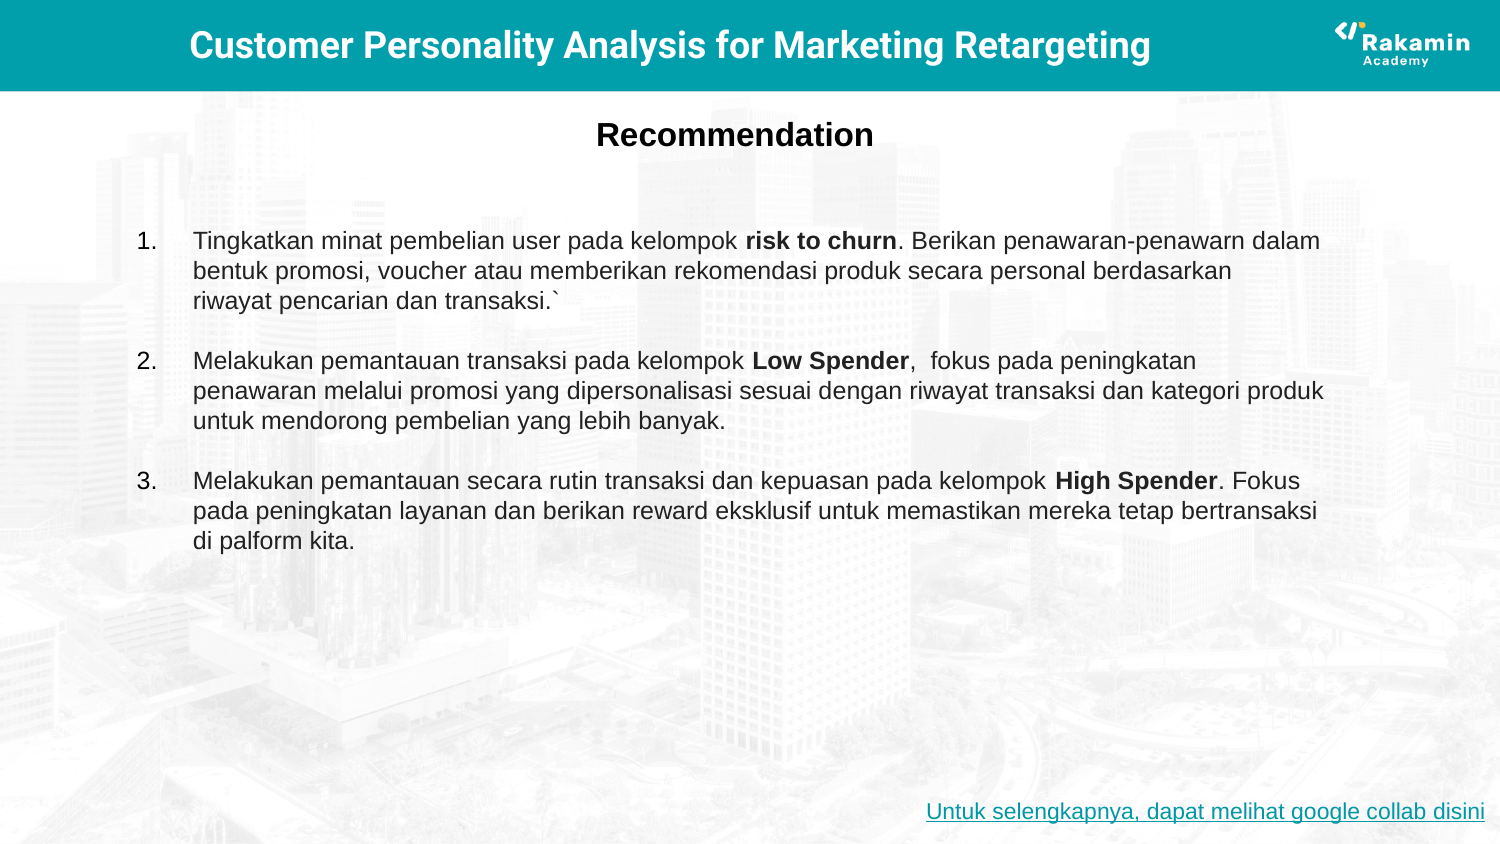

# Customer Personality Analysis for Marketing Retargeting
Recommendation
Tingkatkan minat pembelian user pada kelompok risk to churn. Berikan penawaran-penawarn dalam bentuk promosi, voucher atau memberikan rekomendasi produk secara personal berdasarkan  riwayat pencarian dan transaksi.`

Melakukan pemantauan transaksi pada kelompok Low Spender,  fokus pada peningkatan penawaran melalui promosi yang dipersonalisasi sesuai dengan riwayat transaksi dan kategori produk untuk mendorong pembelian yang lebih banyak.

Melakukan pemantauan secara rutin transaksi dan kepuasan pada kelompok High Spender. Fokus pada peningkatan layanan dan berikan reward eksklusif untuk memastikan mereka tetap bertransaksi di palform kita.
Untuk selengkapnya, dapat melihat google collab disini